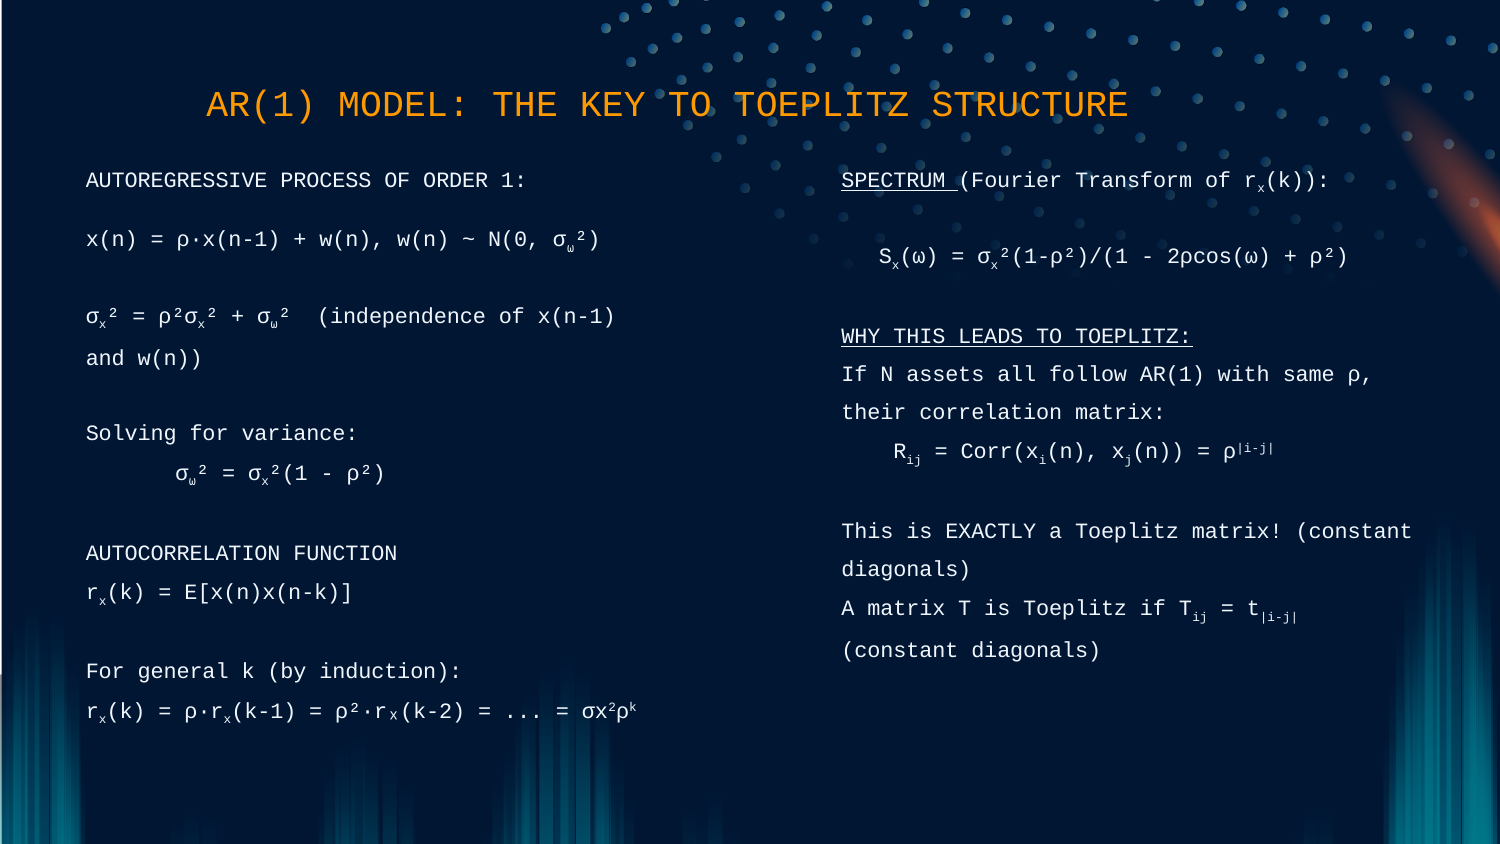

# AR(1) MODEL: THE KEY TO TOEPLITZ STRUCTURE

SPECTRUM (Fourier Transform of rx(k)):
Sx(ω) = σx²(1-ρ²)/(1 - 2ρcos(ω) + ρ²)

WHY THIS LEADS TO TOEPLITZ:
If N assets all follow AR(1) with same ρ, their correlation matrix:
    Rij = Corr(xi(n), xj(n)) = ρ|i-j|

This is EXACTLY a Toeplitz matrix! (constant diagonals)
A matrix T is Toeplitz if Tij = t|i-j| (constant diagonals)

AUTOREGRESSIVE PROCESS OF ORDER 1:
x(n) = ρ·x(n-1) + w(n), w(n) ~ N(0, σ⍵²)
σx² = ρ²σx² + σ⍵²  (independence of x(n-1) and w(n))

Solving for variance:
    σ⍵² = σx²(1 - ρ²)

AUTOCORRELATION FUNCTION
rx(k) = E[x(n)x(n-k)]

For general k (by induction):
rx(k) = ρ·rx(k-1) = ρ²·rₓ(k-2) = ... = σx2ρk